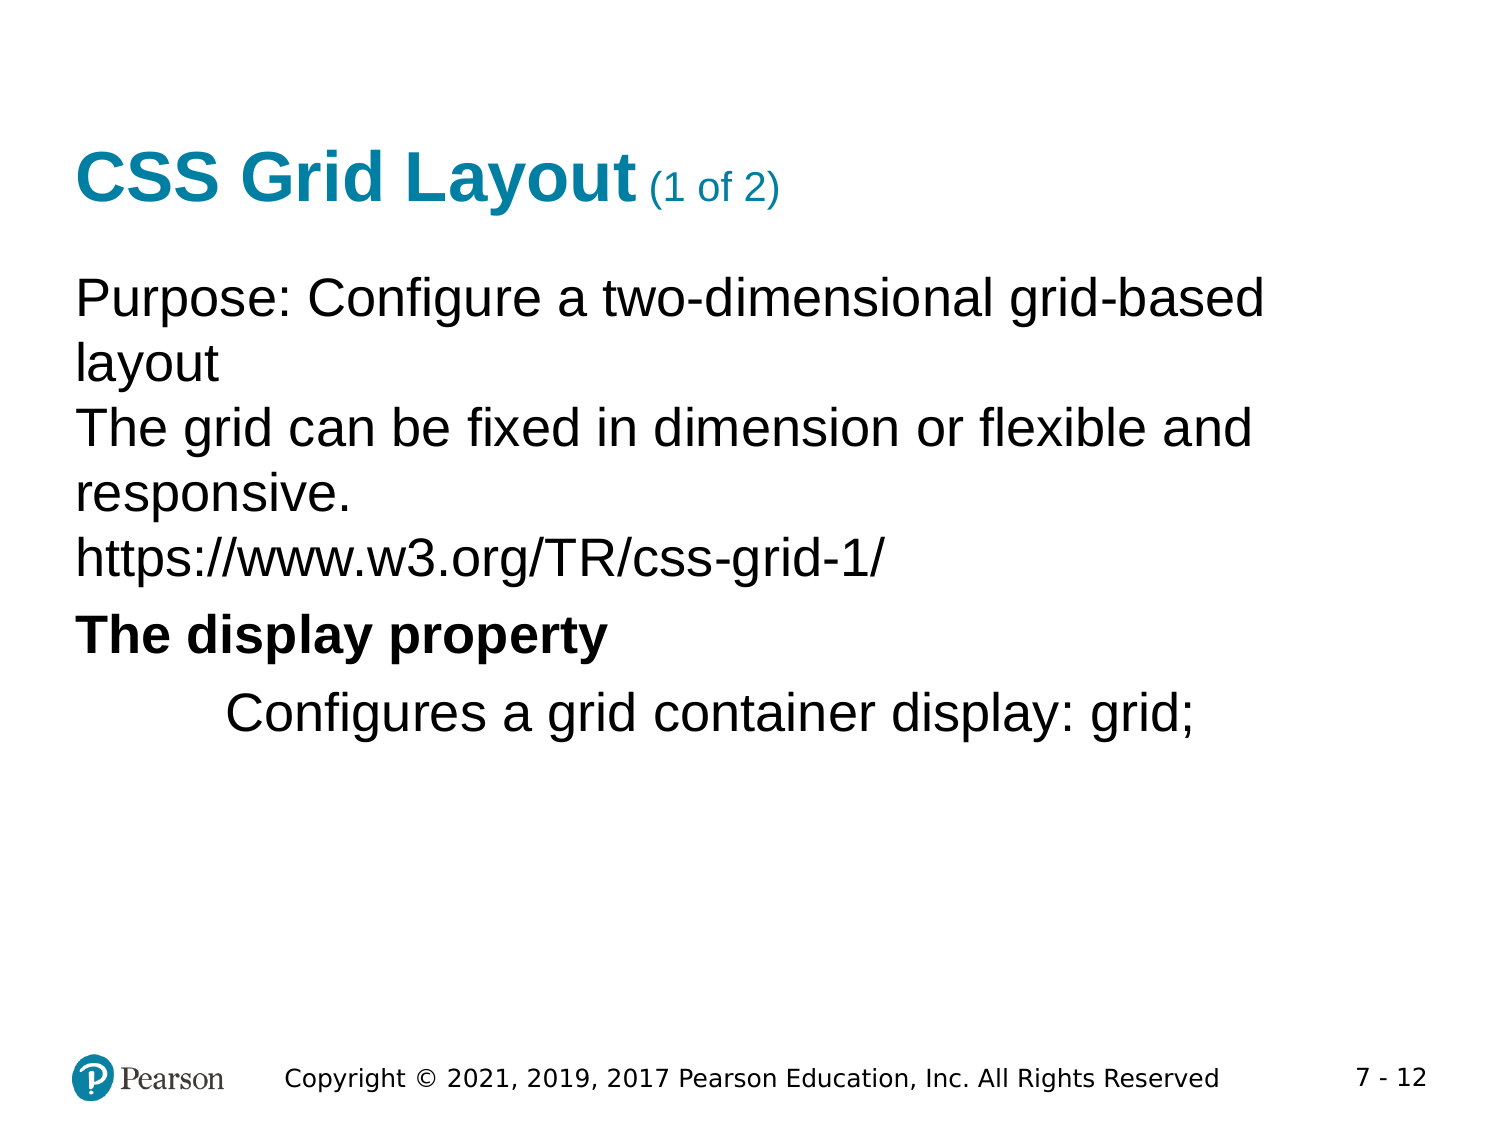

# CSS Grid Layout (1 of 2)
Purpose: Configure a two-dimensional grid-based layout
The grid can be fixed in dimension or flexible and responsive.
https://www.w3.org/TR/css-grid-1/
The display property
	Configures a grid container display: grid;